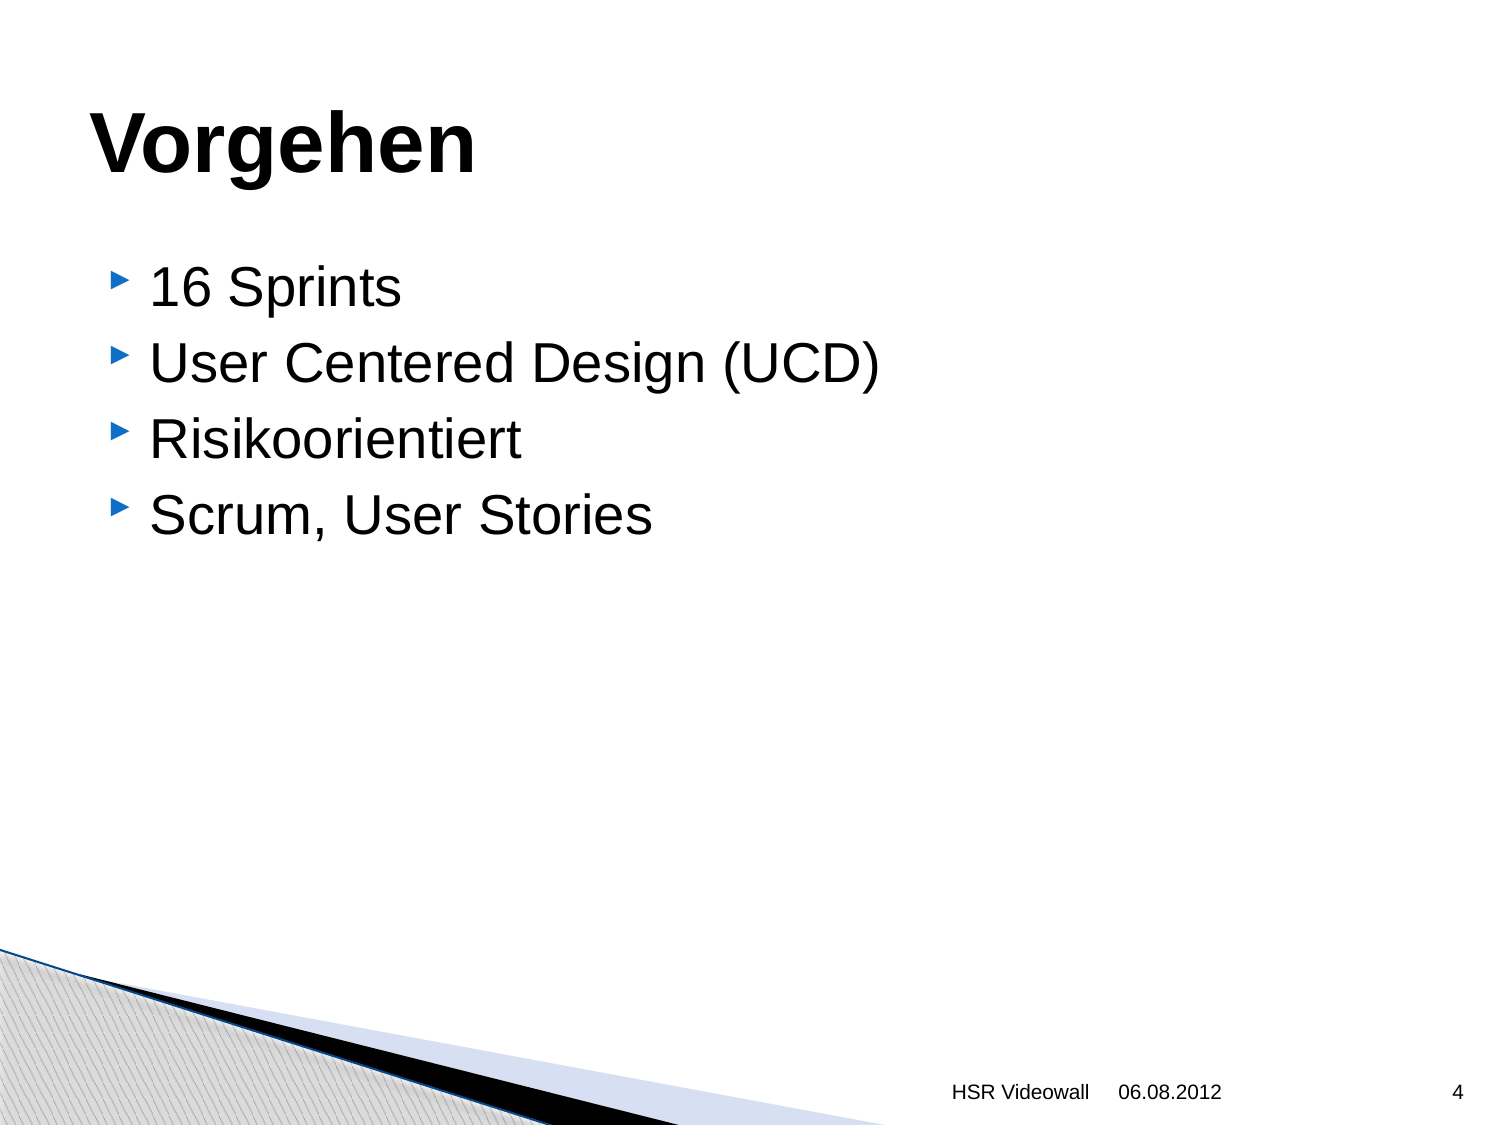

# Vorgehen
16 Sprints
User Centered Design (UCD)
Risikoorientiert
Scrum, User Stories

HSR Videowall
06.08.2012
4